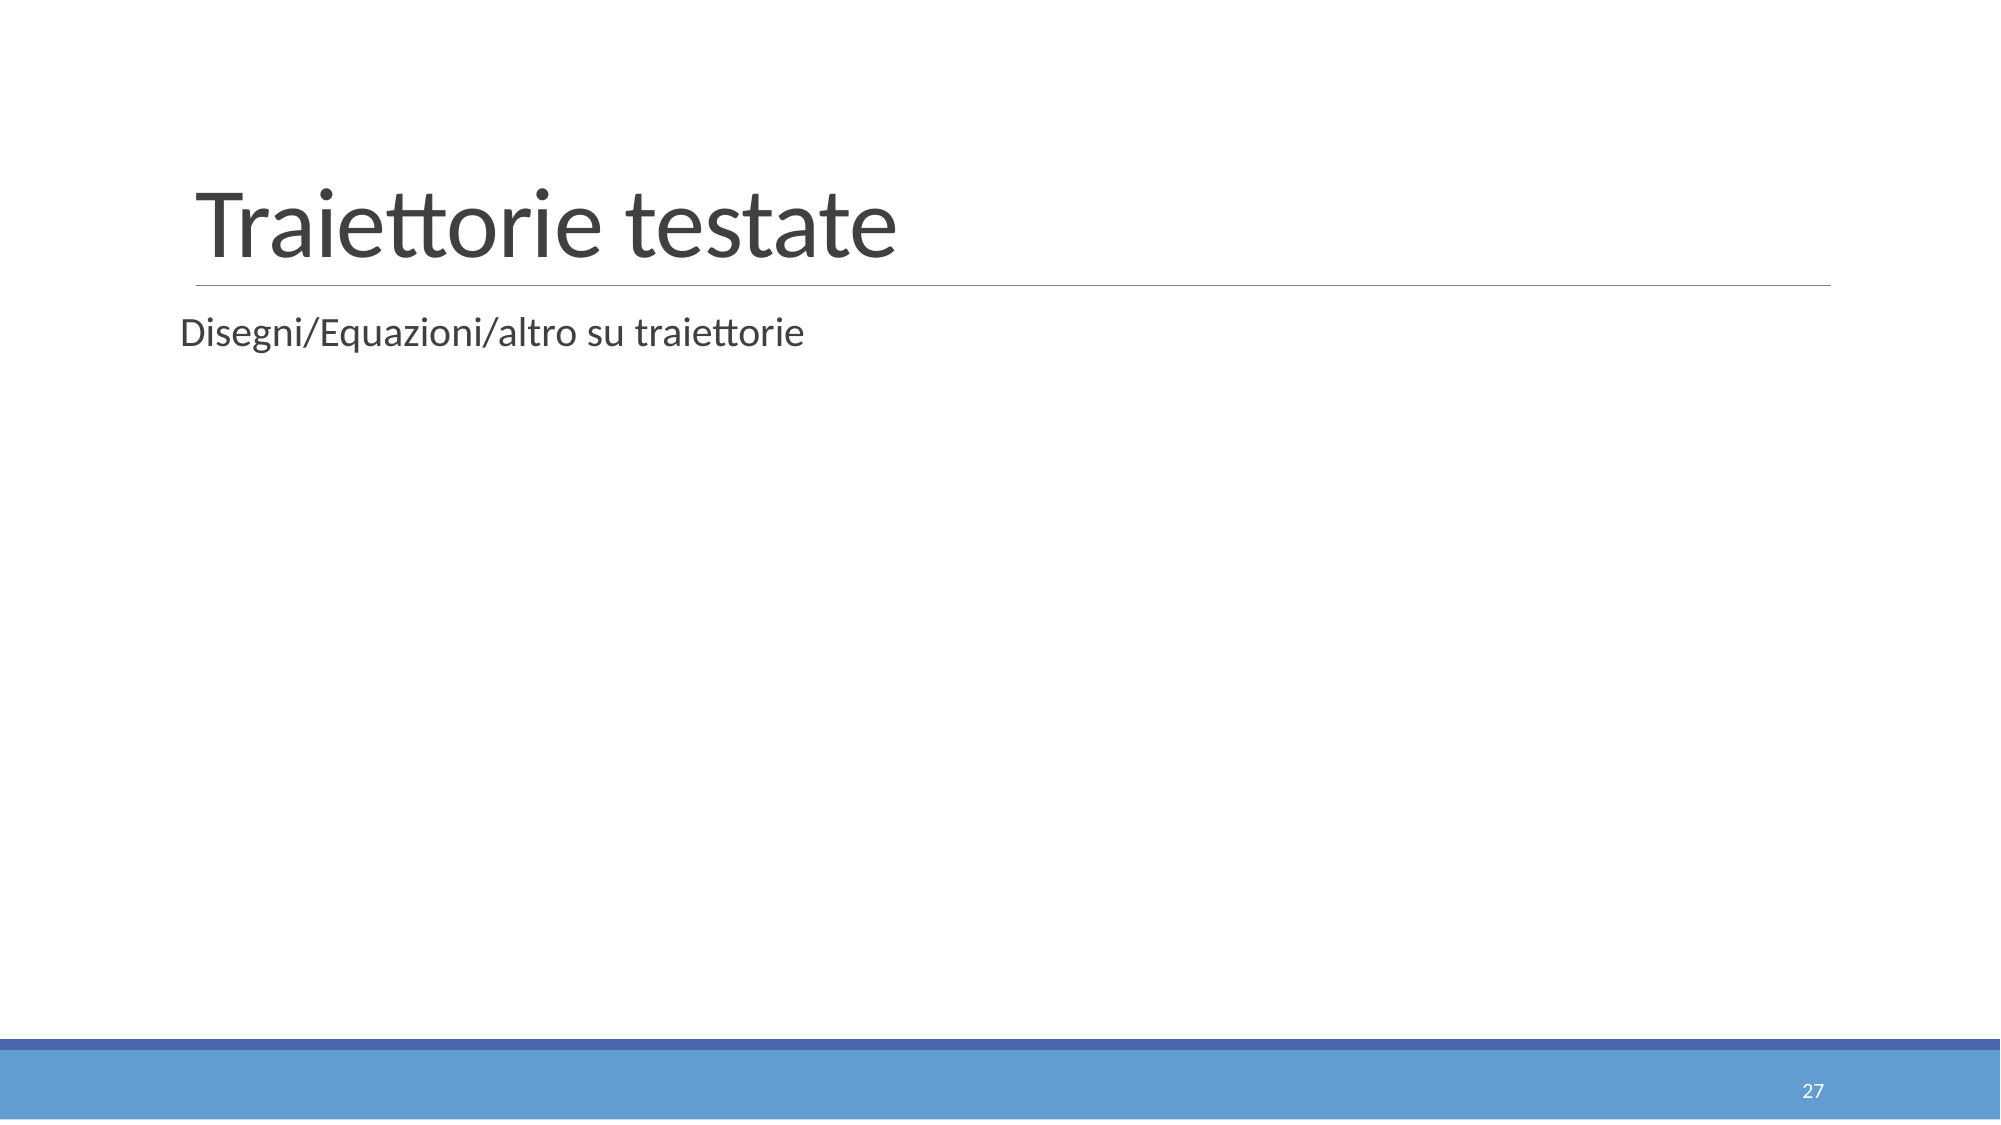

# Traiettorie testate
Disegni/Equazioni/altro su traiettorie
27